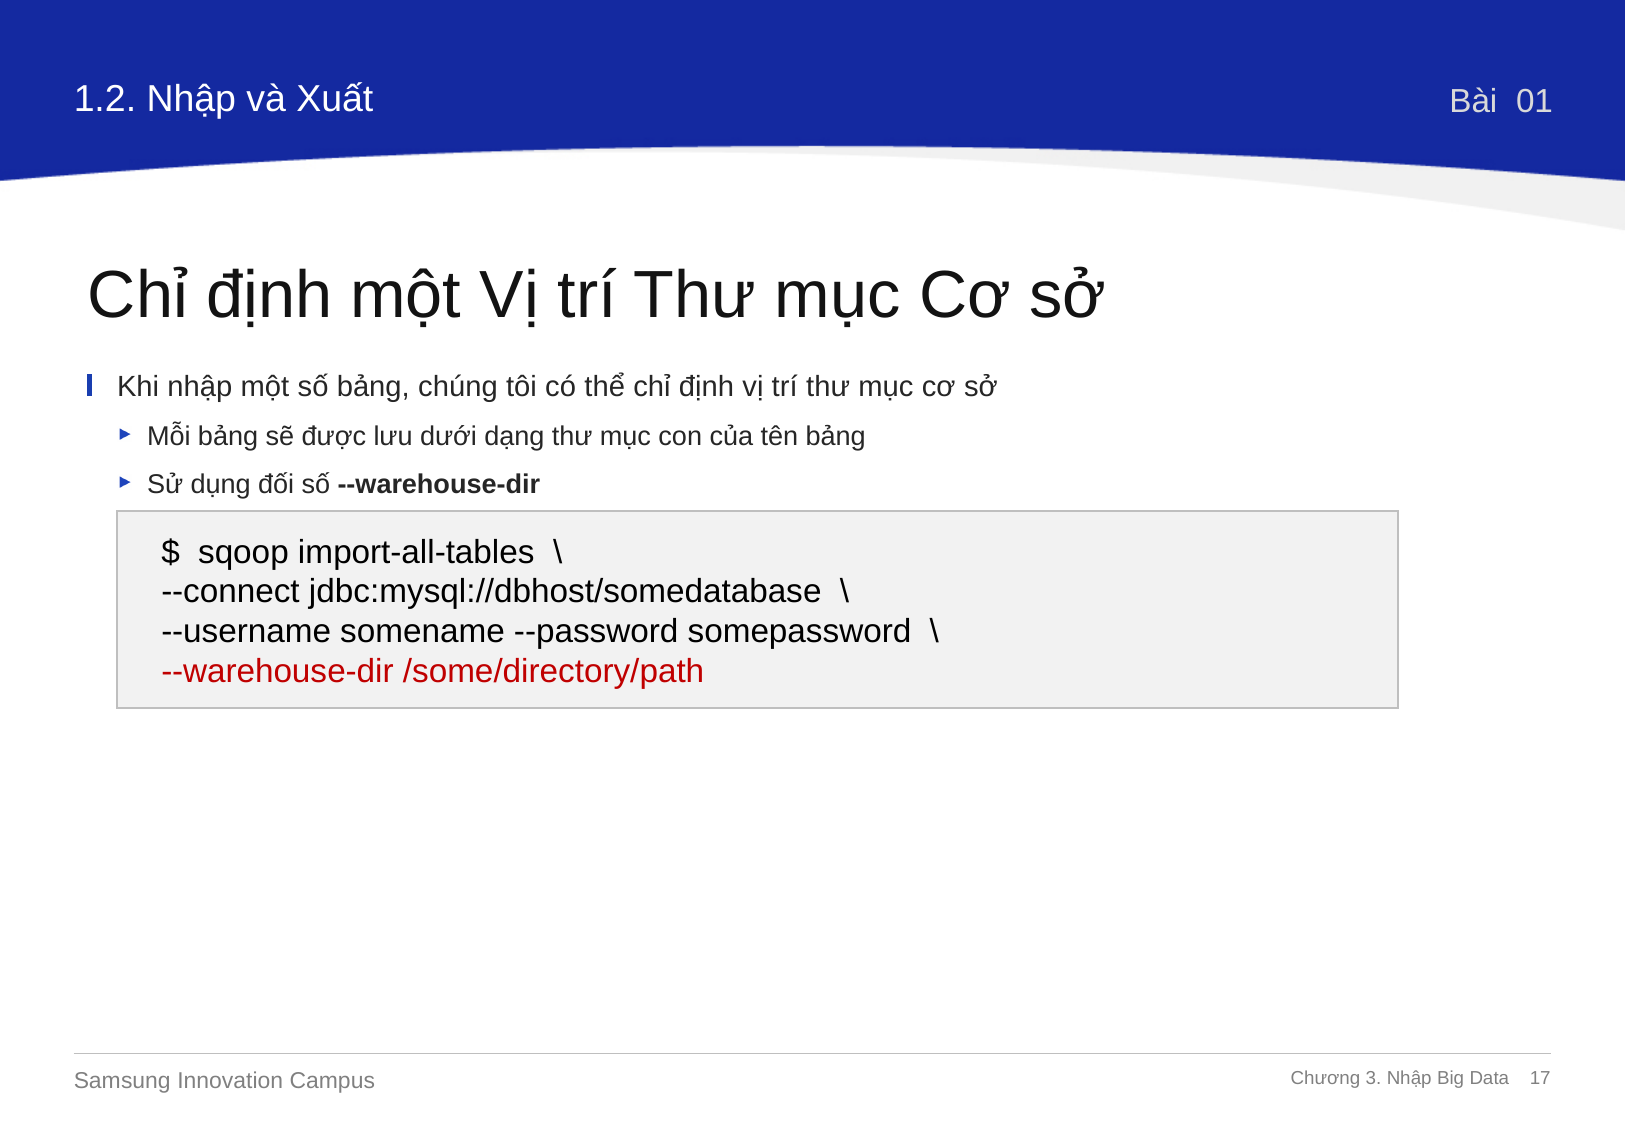

1.2. Nhập và Xuất
Bài  01
Chỉ định một Vị trí Thư mục Cơ sở
Khi nhập một số bảng, chúng tôi có thể chỉ định vị trí thư mục cơ sở
Mỗi bảng sẽ được lưu dưới dạng thư mục con của tên bảng
Sử dụng đối số --warehouse-dir
$  sqoop import-all-tables  \
--connect jdbc:mysql://dbhost/somedatabase  \
--username somename --password somepassword  \
--warehouse-dir /some/directory/path